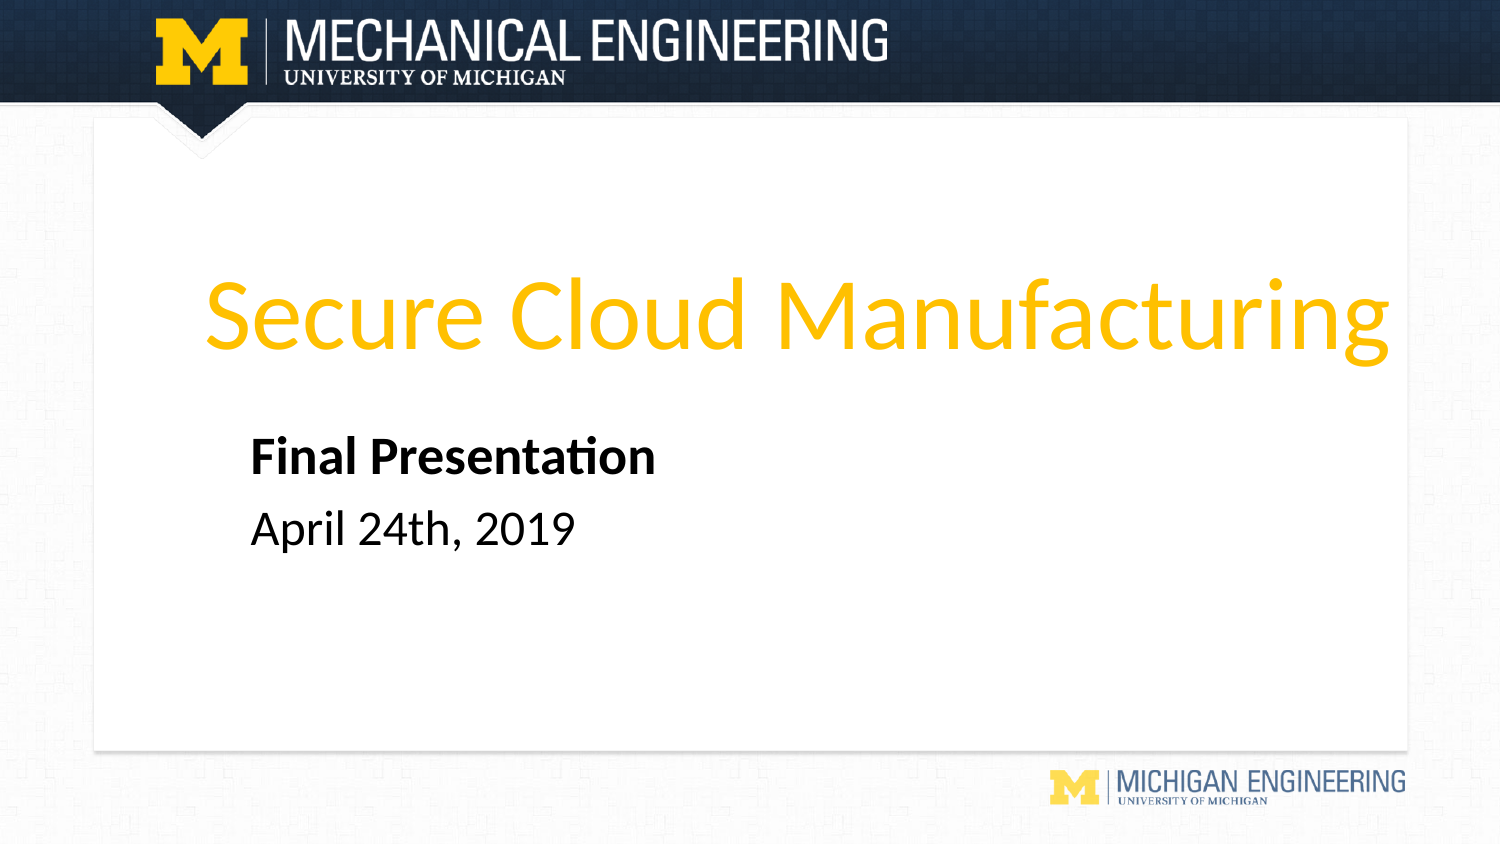

# Secure Cloud Manufacturing
Final Presentation
April 24th, 2019